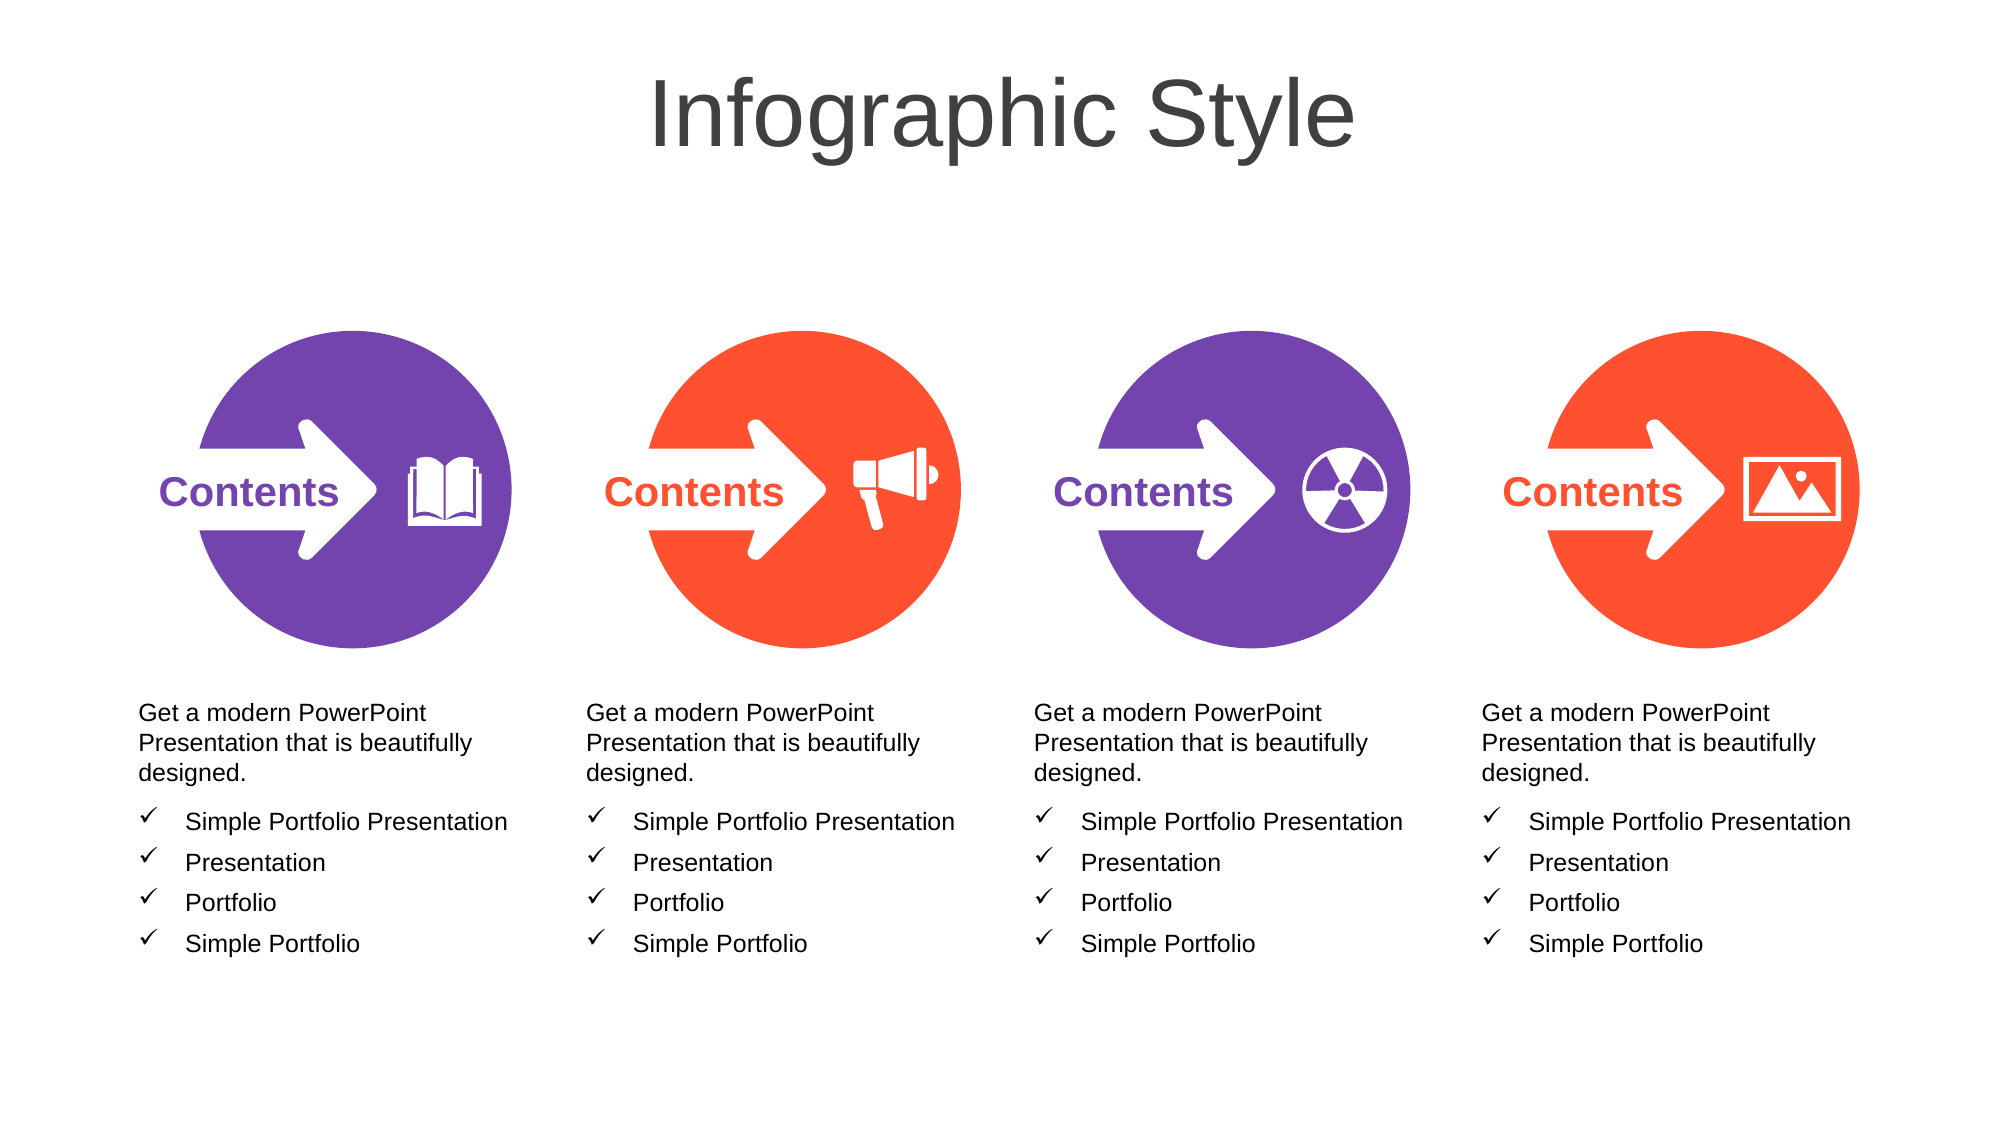

Infographic Style

Contents

Contents
Contents
Contents

Get a modern PowerPoint  Presentation that is beautifully designed.
Simple Portfolio Presentation
Presentation
Portfolio
Simple Portfolio
Get a modern PowerPoint  Presentation that is beautifully designed.
Simple Portfolio Presentation
Presentation
Portfolio
Simple Portfolio
Get a modern PowerPoint  Presentation that is beautifully designed.
Simple Portfolio Presentation
Presentation
Portfolio
Simple Portfolio
Get a modern PowerPoint  Presentation that is beautifully designed.
Simple Portfolio Presentation
Presentation
Portfolio
Simple Portfolio